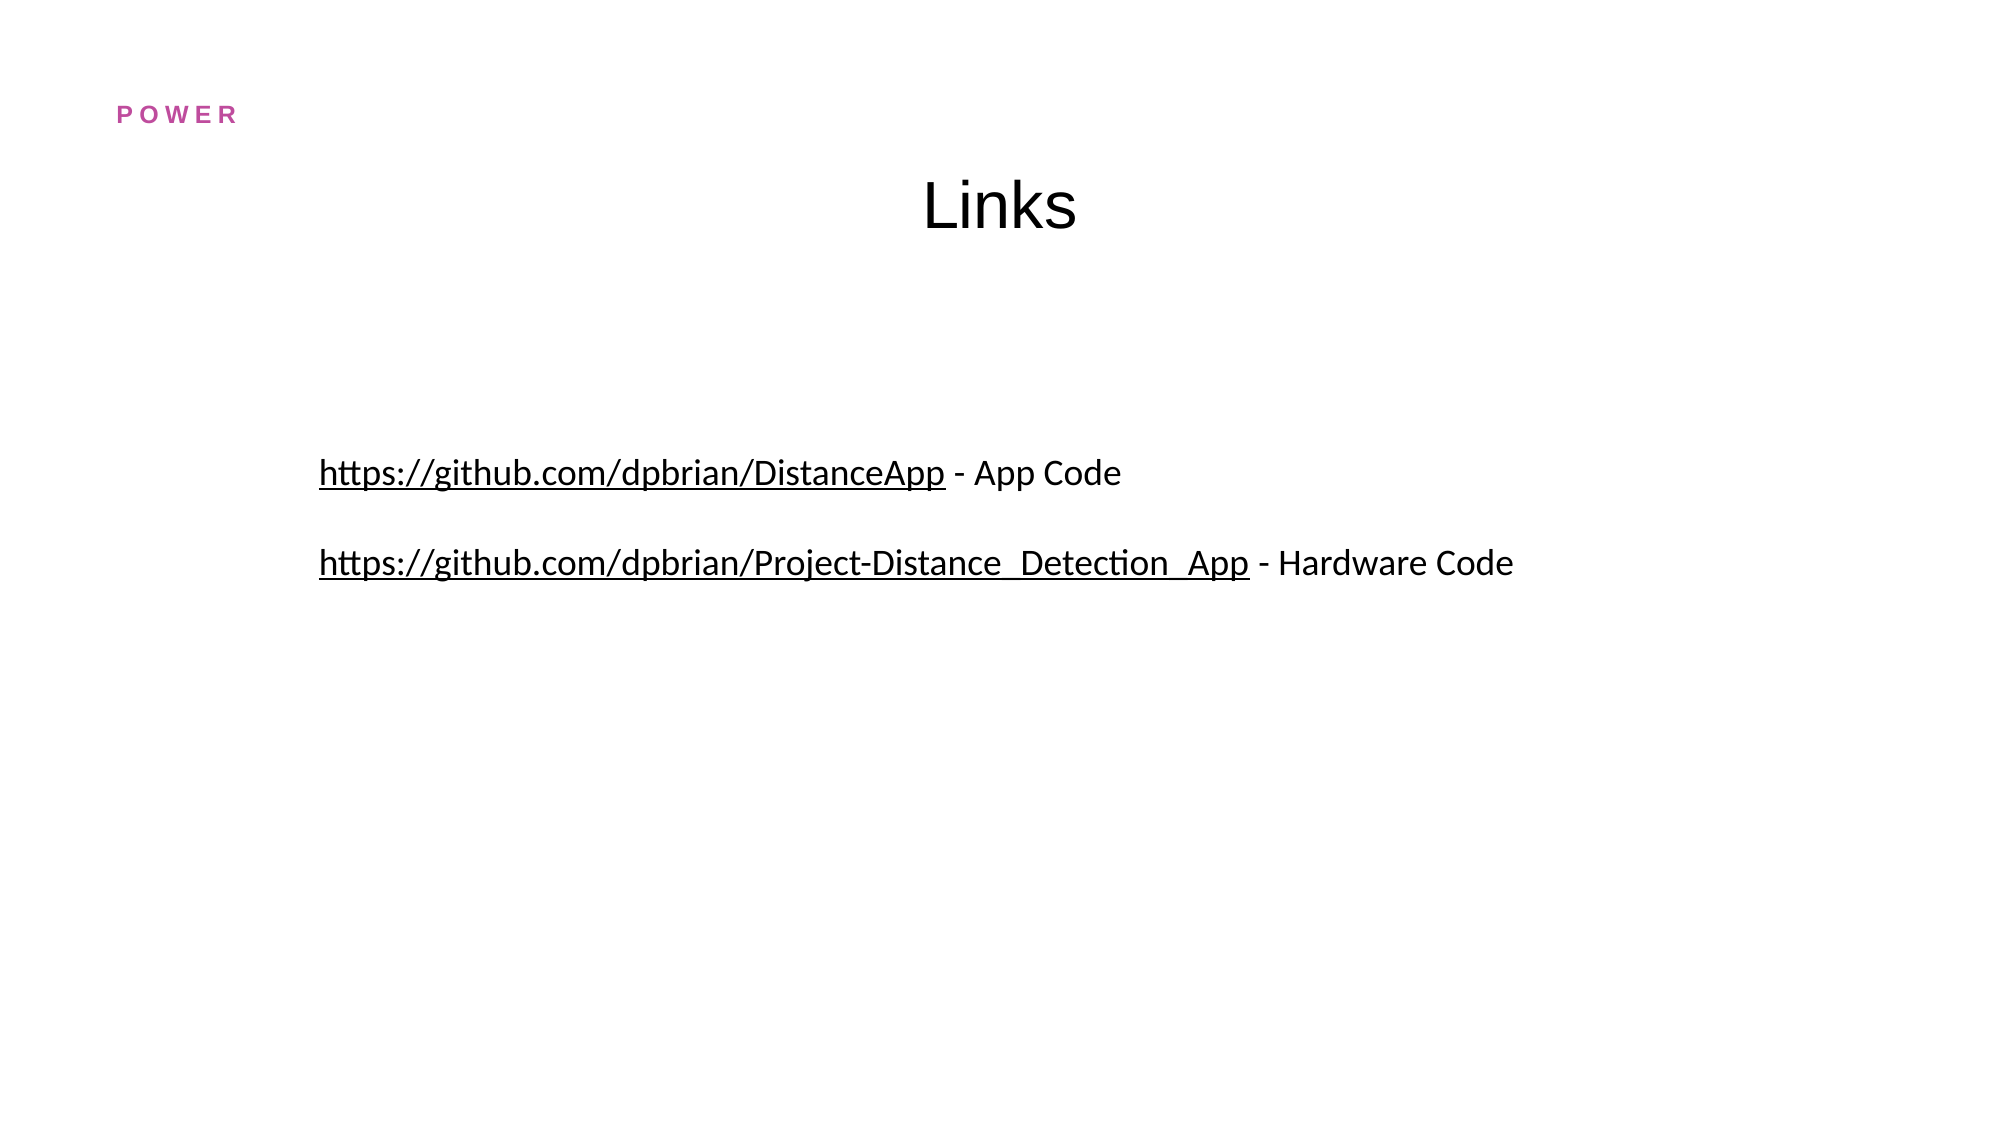

# Links
https://github.com/dpbrian/DistanceApp - App Code

https://github.com/dpbrian/Project-Distance_Detection_App - Hardware Code
20